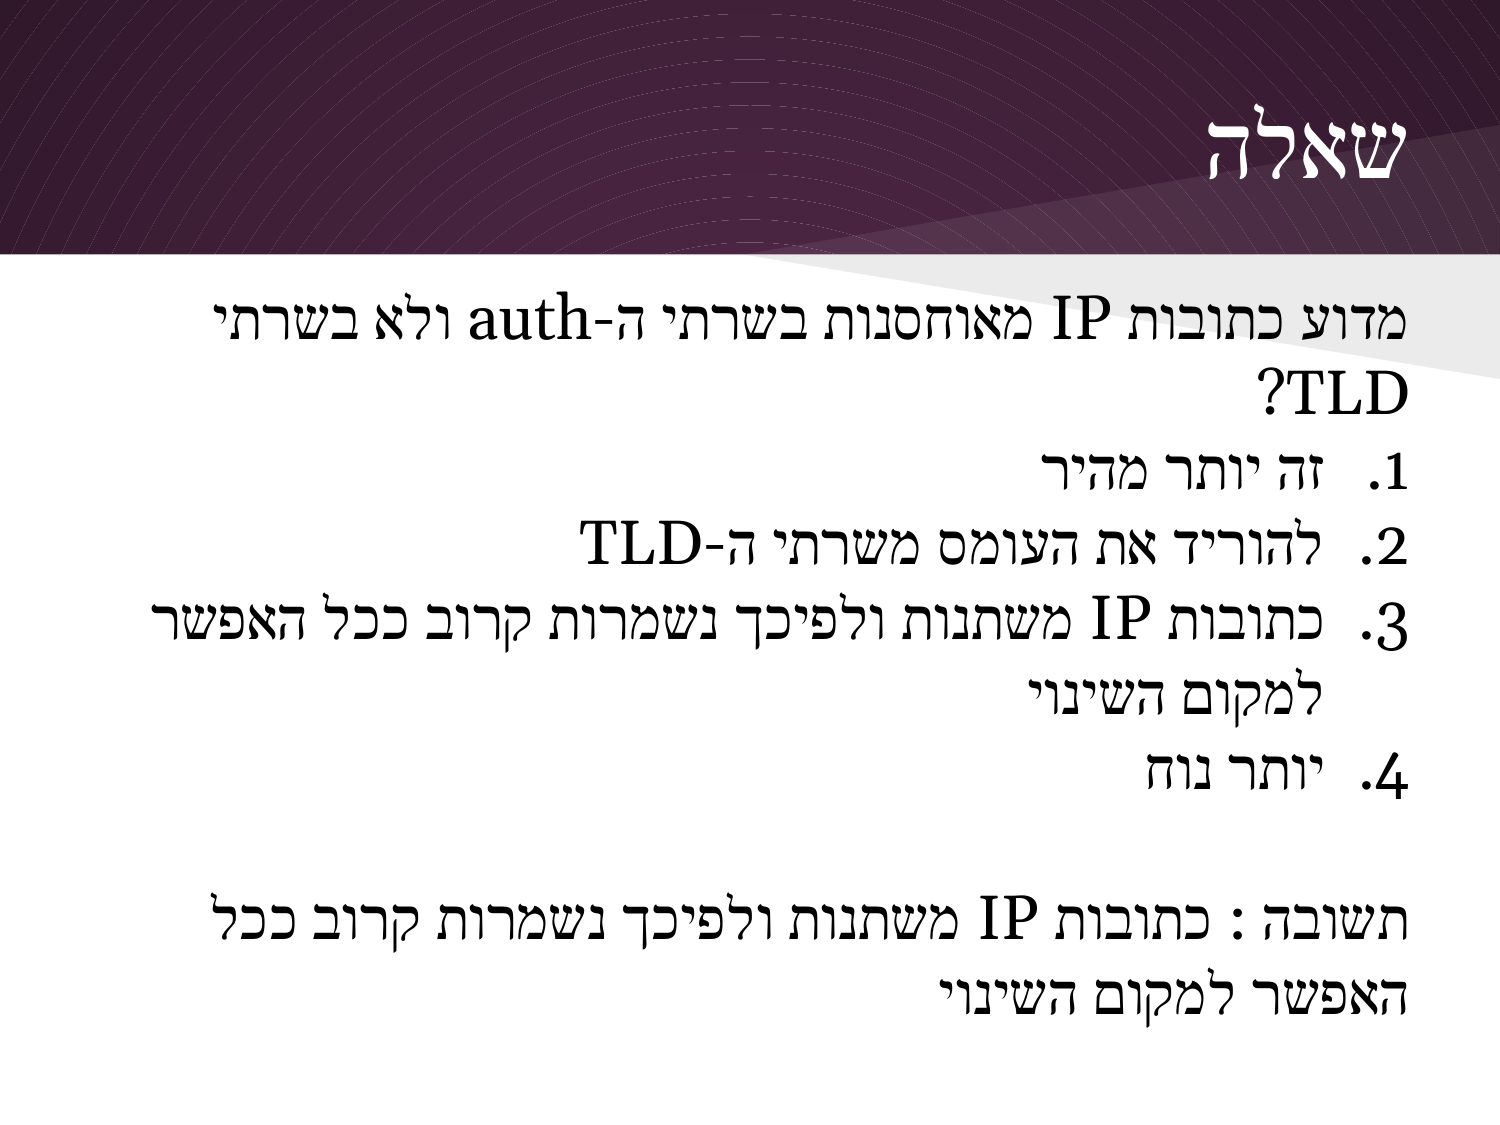

# שאלה
מדוע כתובות IP מאוחסנות בשרתי ה-auth ולא בשרתי TLD?
זה יותר מהיר
להוריד את העומס משרתי ה-TLD
כתובות IP משתנות ולפיכך נשמרות קרוב ככל האפשר למקום השינוי
יותר נוח

תשובה : כתובות IP משתנות ולפיכך נשמרות קרוב ככל האפשר למקום השינוי